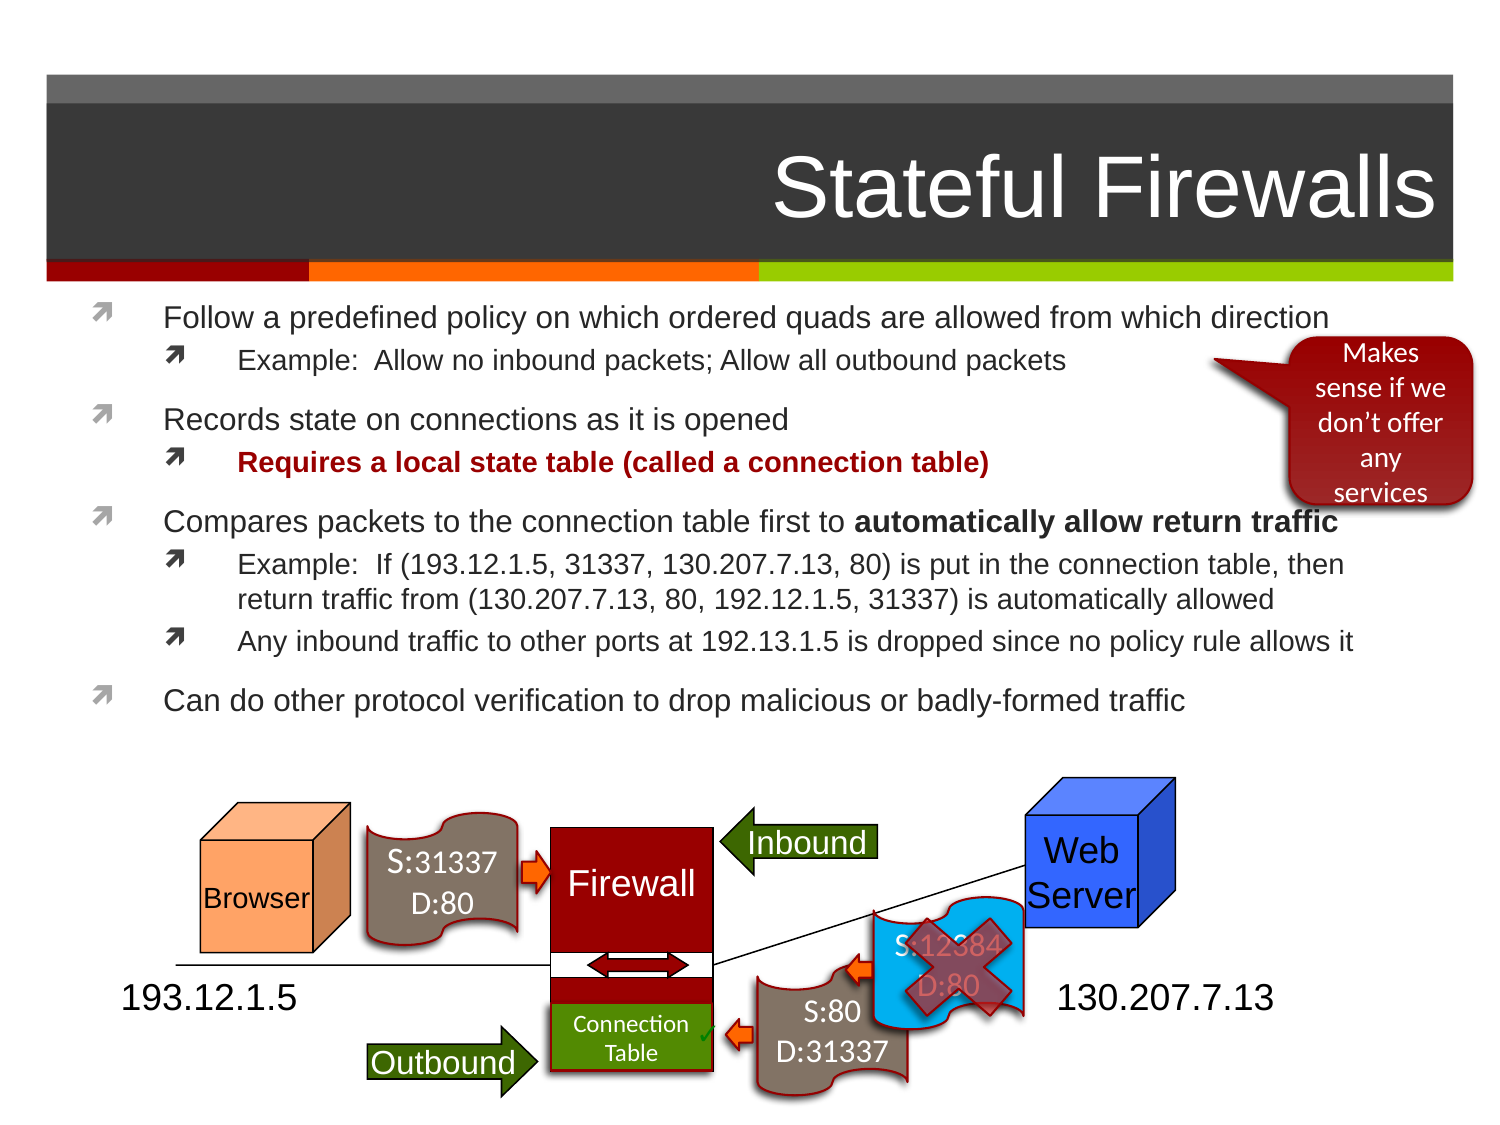

# Stateful Firewalls
Follow a predefined policy on which ordered quads are allowed from which direction
Example:  Allow no inbound packets; Allow all outbound packets
Records state on connections as it is opened
Requires a local state table (called a connection table)
Compares packets to the connection table first to automatically allow return traffic
Example:  If (193.12.1.5, 31337, 130.207.7.13, 80) is put in the connection table, then return traffic from (130.207.7.13, 80, 192.12.1.5, 31337) is automatically allowed
Any inbound traffic to other ports at 192.13.1.5 is dropped since no policy rule allows it
Can do other protocol verification to drop malicious or badly-formed traffic
Makes sense if we don’t offer any services
Web
Server
Browser
Inbound
Firewall

Outbound
S:31337
D:80

S:12384
D:80

S:80
D:31337
130.207.7.13
193.12.1.5
Connection
Table
✓